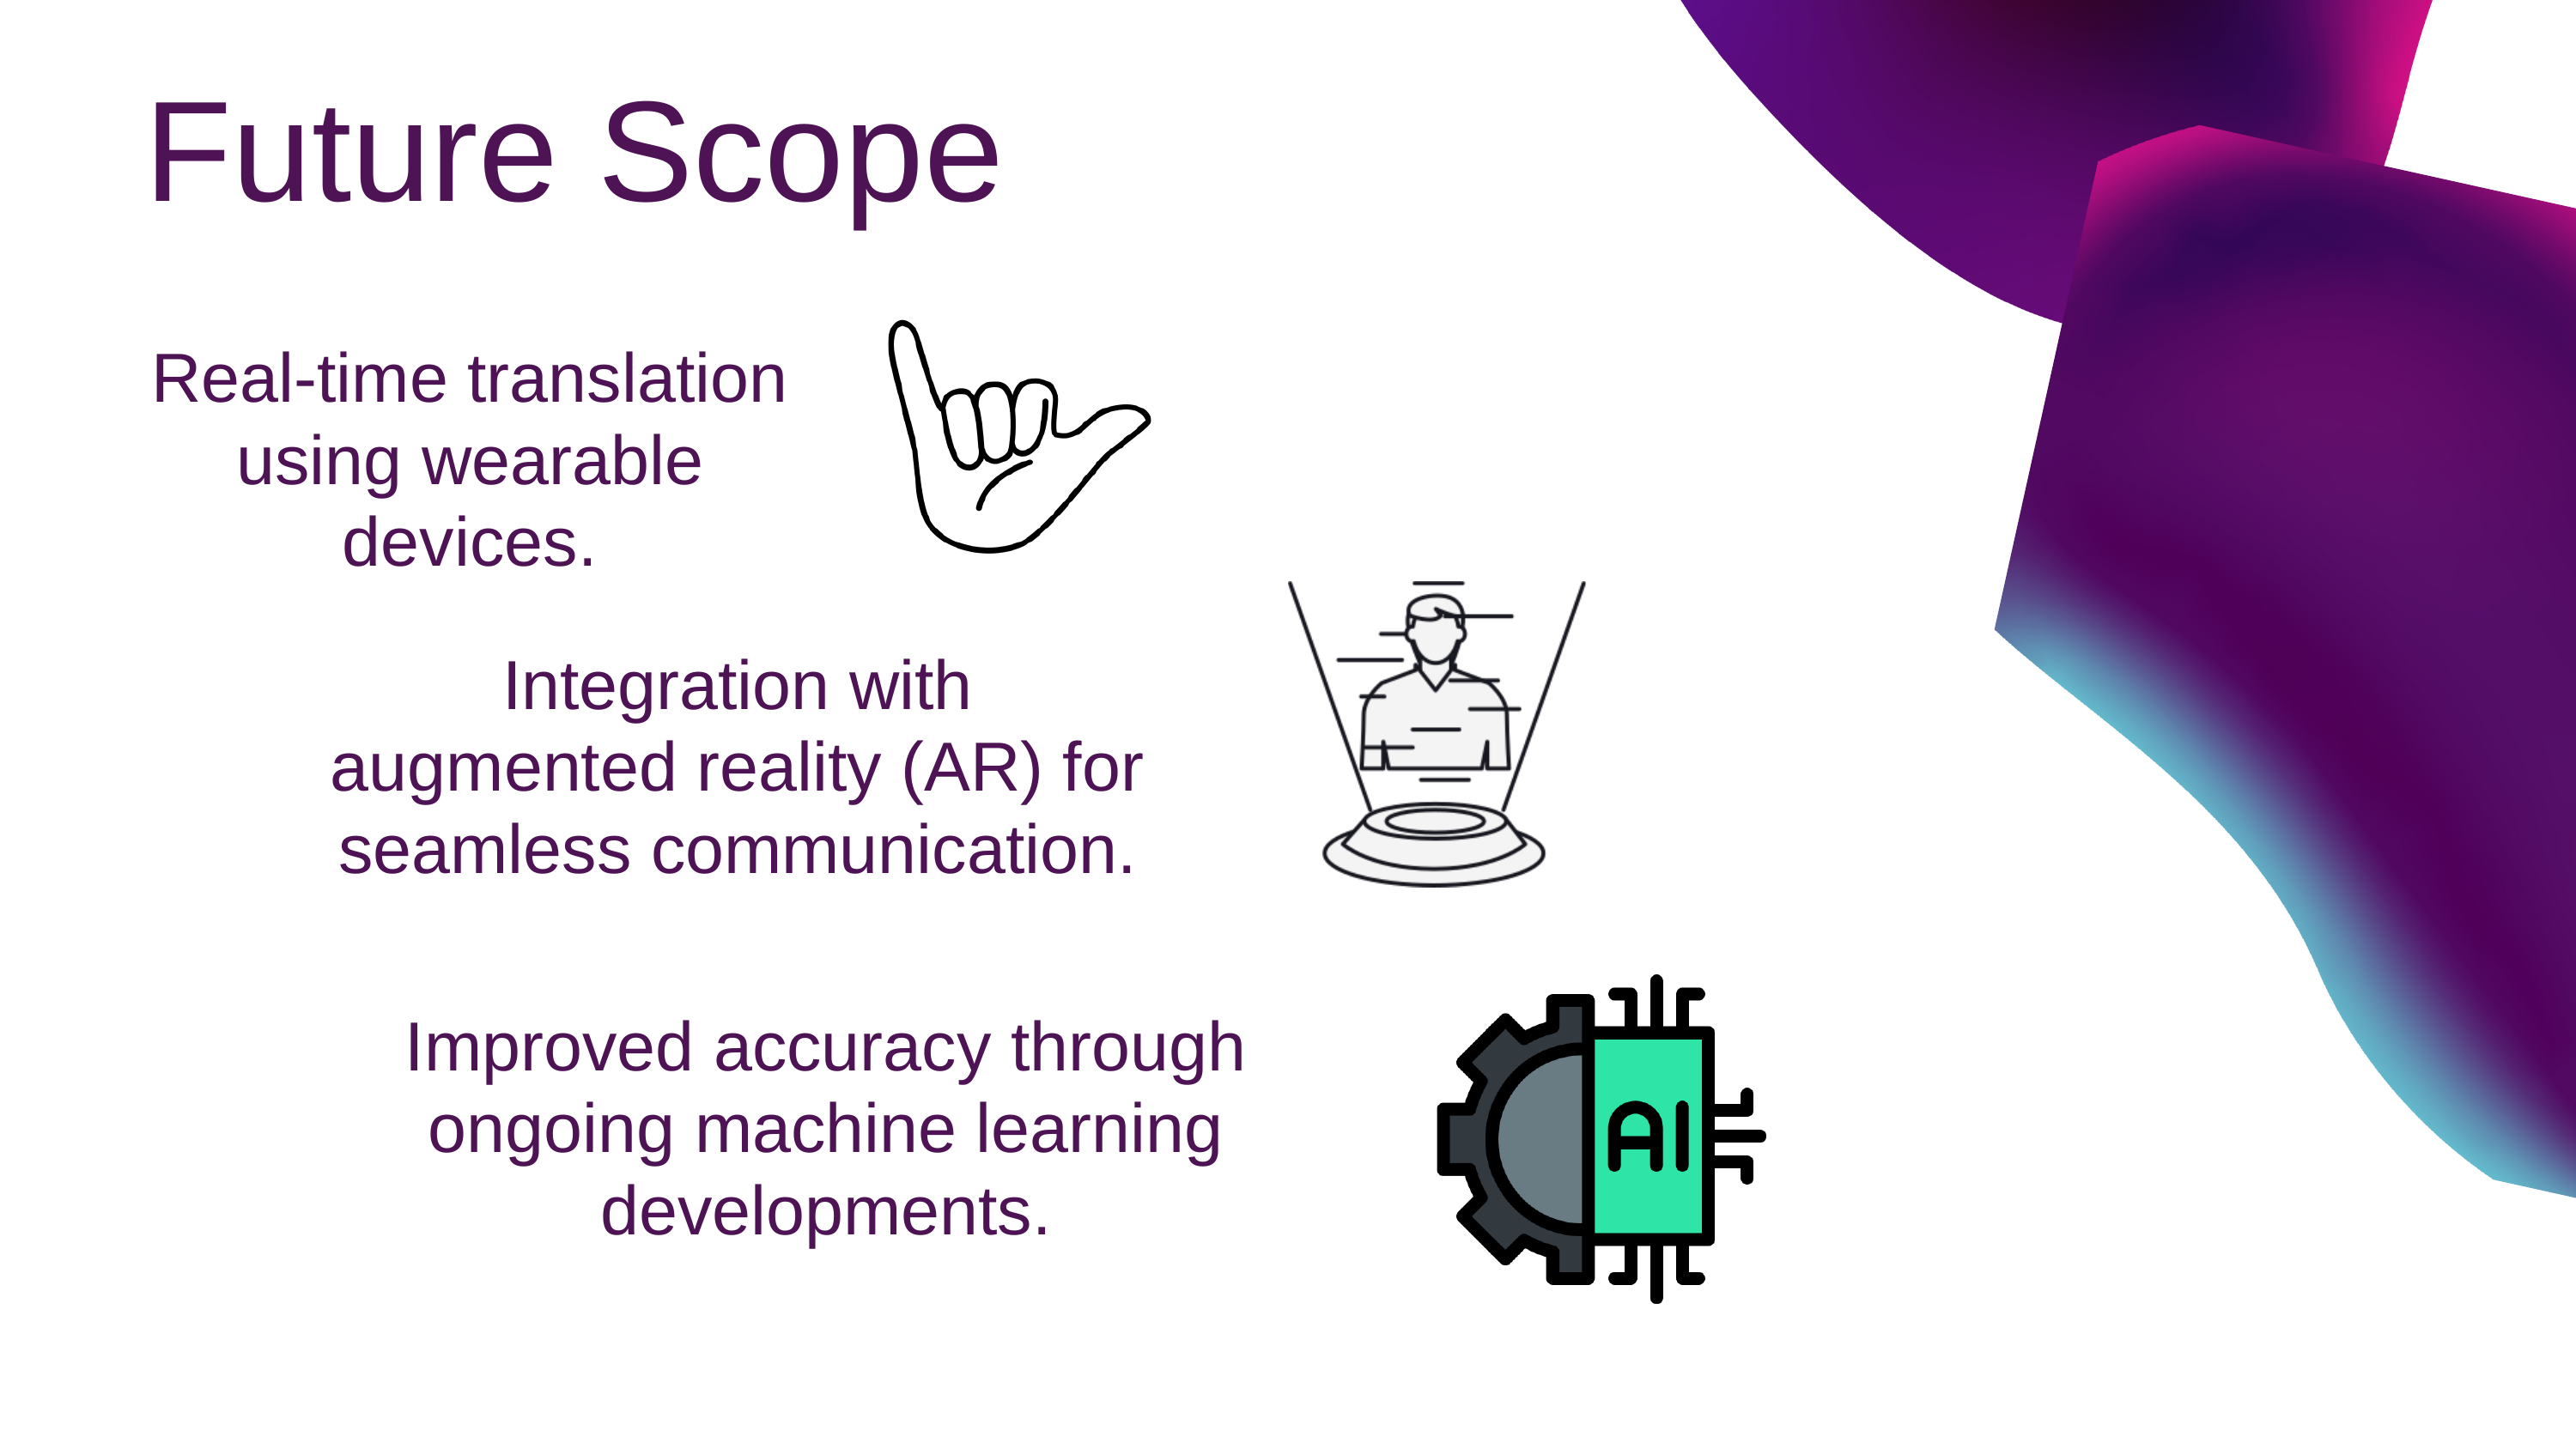

Future Scope

Real-time translation using wearable devices.

Integration with augmented reality (AR) for seamless communication.

Improved accuracy through ongoing machine learning developments.